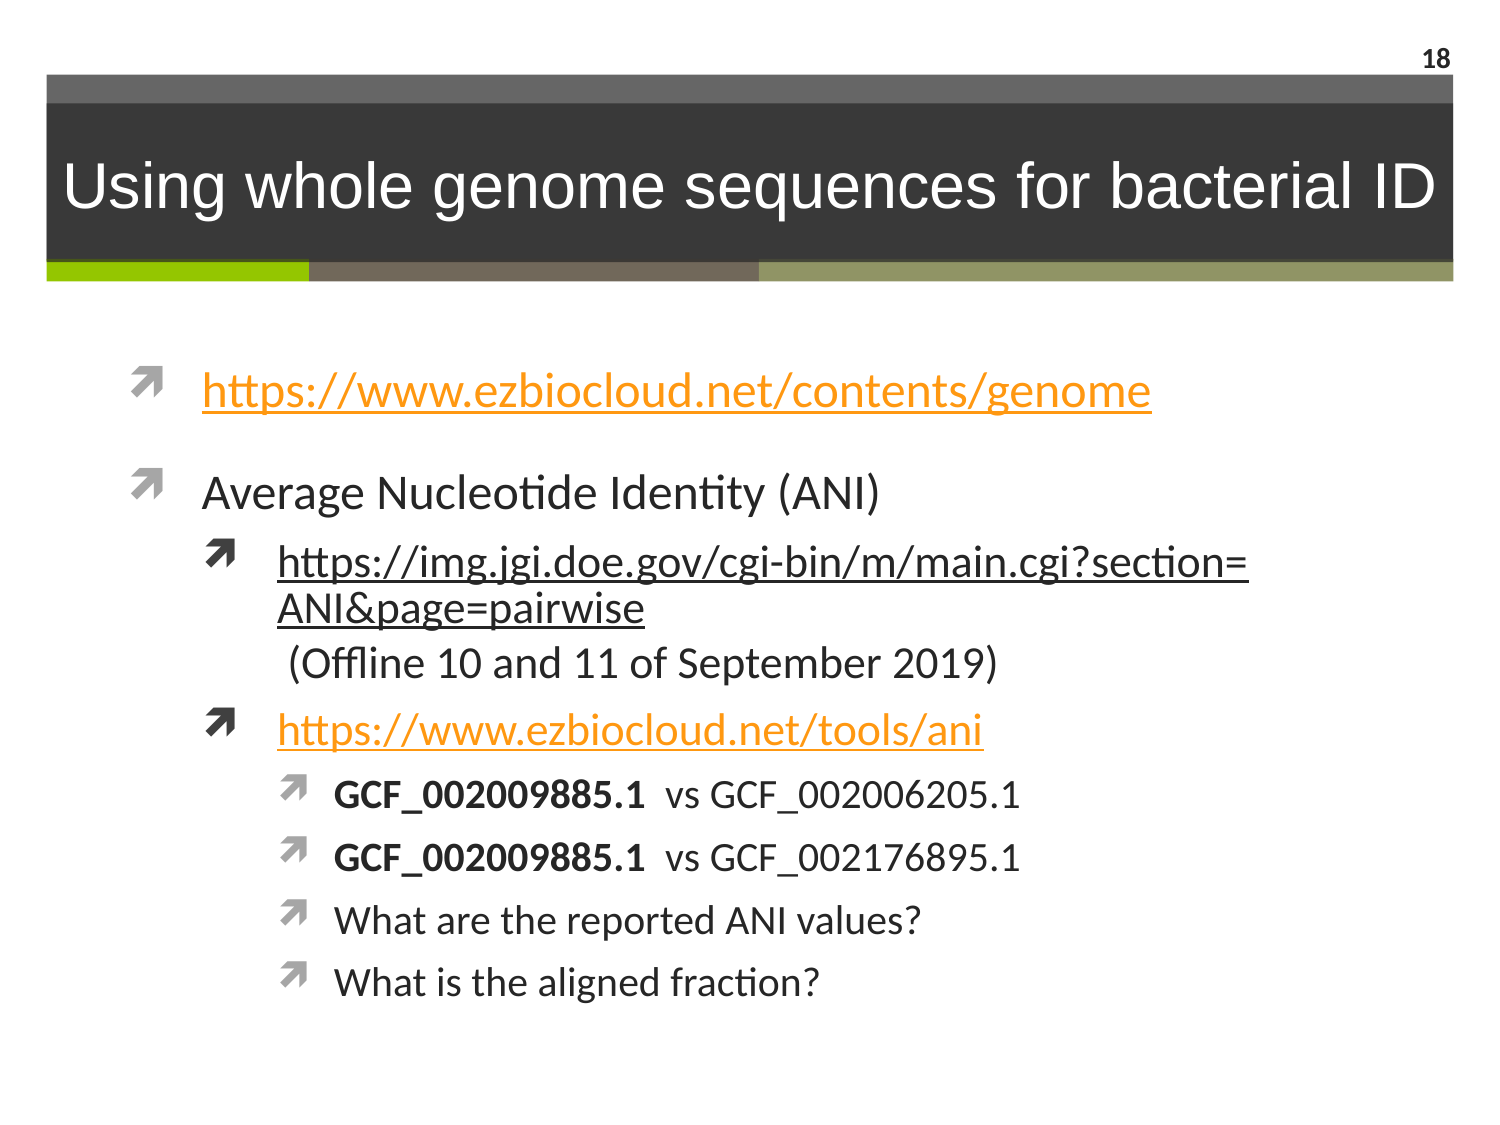

18
# Using whole genome sequences for bacterial ID
https://www.ezbiocloud.net/contents/genome
Average Nucleotide Identity (ANI)
https://img.jgi.doe.gov/cgi-bin/m/main.cgi?section=ANI&page=pairwise (Offline 10 and 11 of September 2019)
https://www.ezbiocloud.net/tools/ani
GCF_002009885.1  vs GCF_002006205.1
GCF_002009885.1  vs GCF_002176895.1
What are the reported ANI values?
What is the aligned fraction?